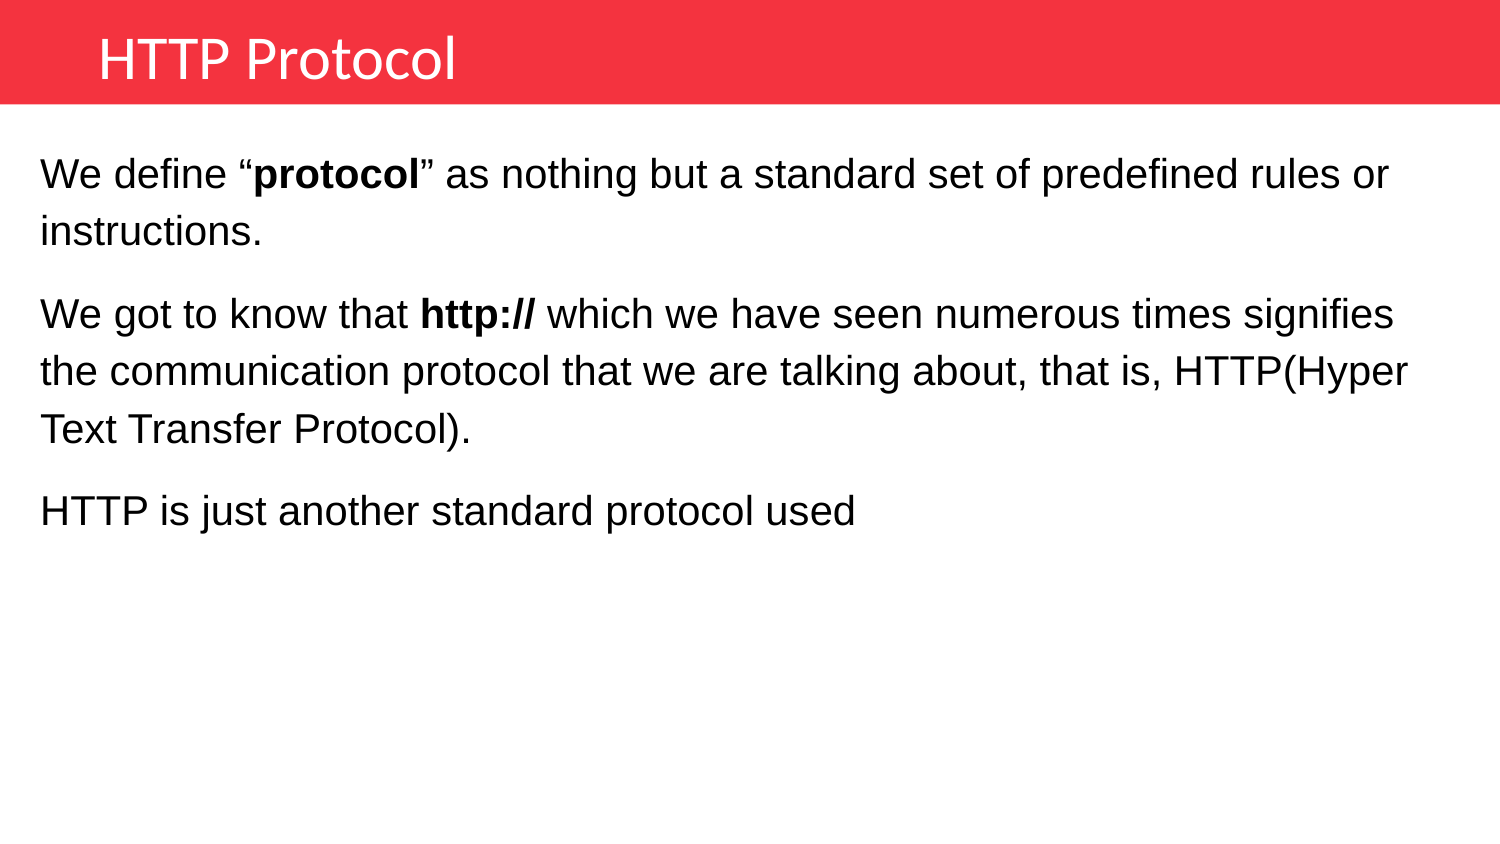

HTTP Protocol

We define “protocol” as nothing but a standard set of predefined rules or instructions.
We got to know that http:// which we have seen numerous times signifies the communication protocol that we are talking about, that is, HTTP(Hyper Text Transfer Protocol).
HTTP is just another standard protocol used